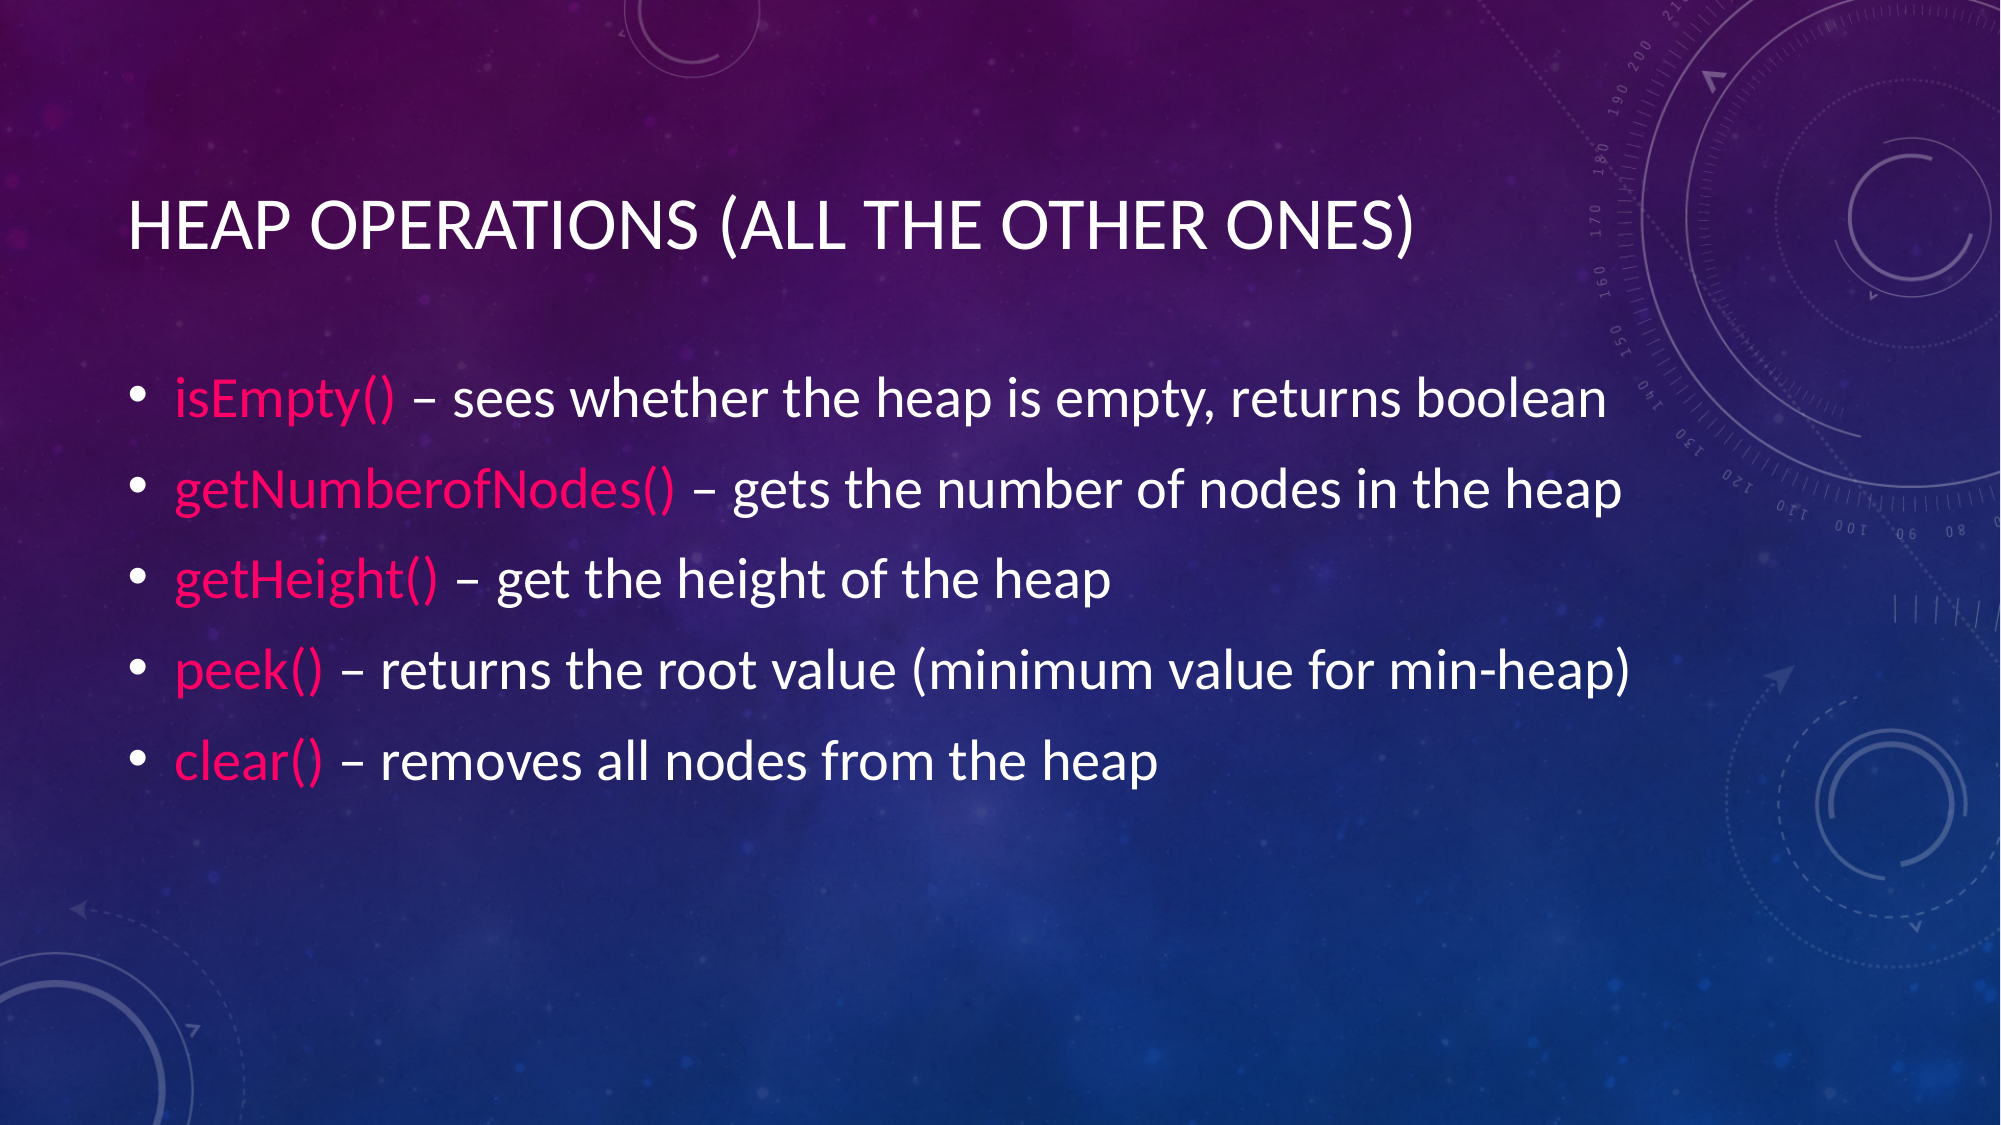

# heap operations (all the other ones)
isEmpty() – sees whether the heap is empty, returns boolean
getNumberofNodes() – gets the number of nodes in the heap
getHeight() – get the height of the heap
peek() – returns the root value (minimum value for min-heap)
clear() – removes all nodes from the heap